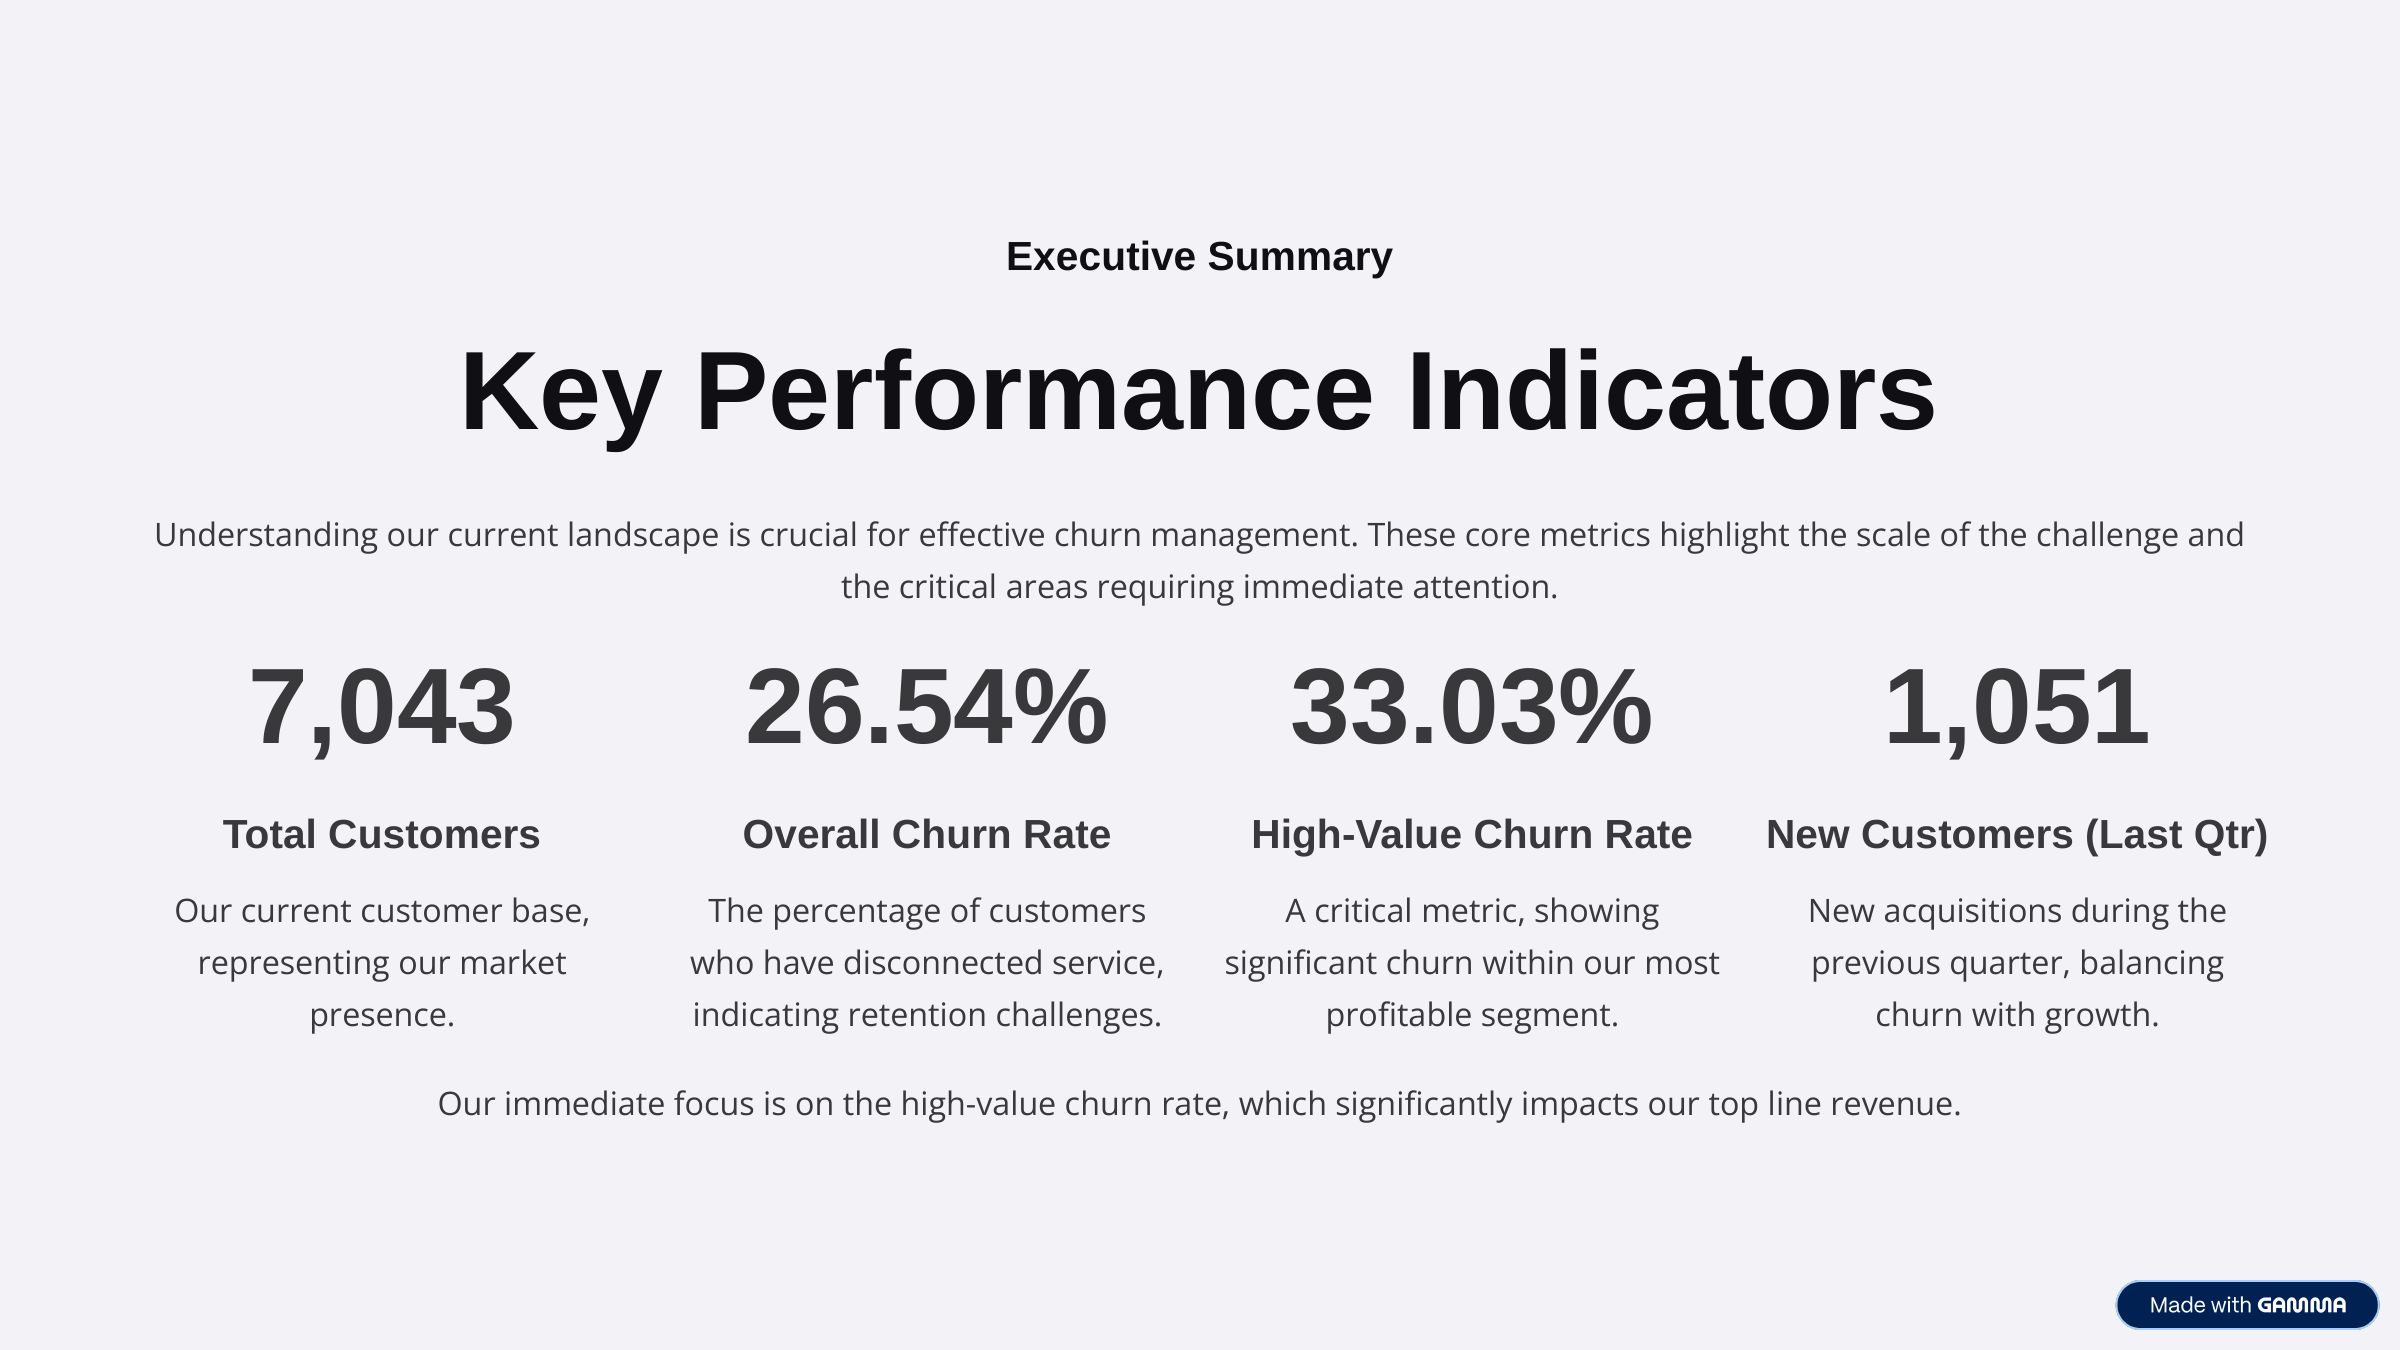

Executive Summary
Key Performance Indicators
Understanding our current landscape is crucial for effective churn management. These core metrics highlight the scale of the challenge and the critical areas requiring immediate attention.
7,043
26.54%
33.03%
1,051
Total Customers
Overall Churn Rate
High-Value Churn Rate
New Customers (Last Qtr)
Our current customer base, representing our market presence.
The percentage of customers who have disconnected service, indicating retention challenges.
A critical metric, showing significant churn within our most profitable segment.
New acquisitions during the previous quarter, balancing churn with growth.
Our immediate focus is on the high-value churn rate, which significantly impacts our top line revenue.